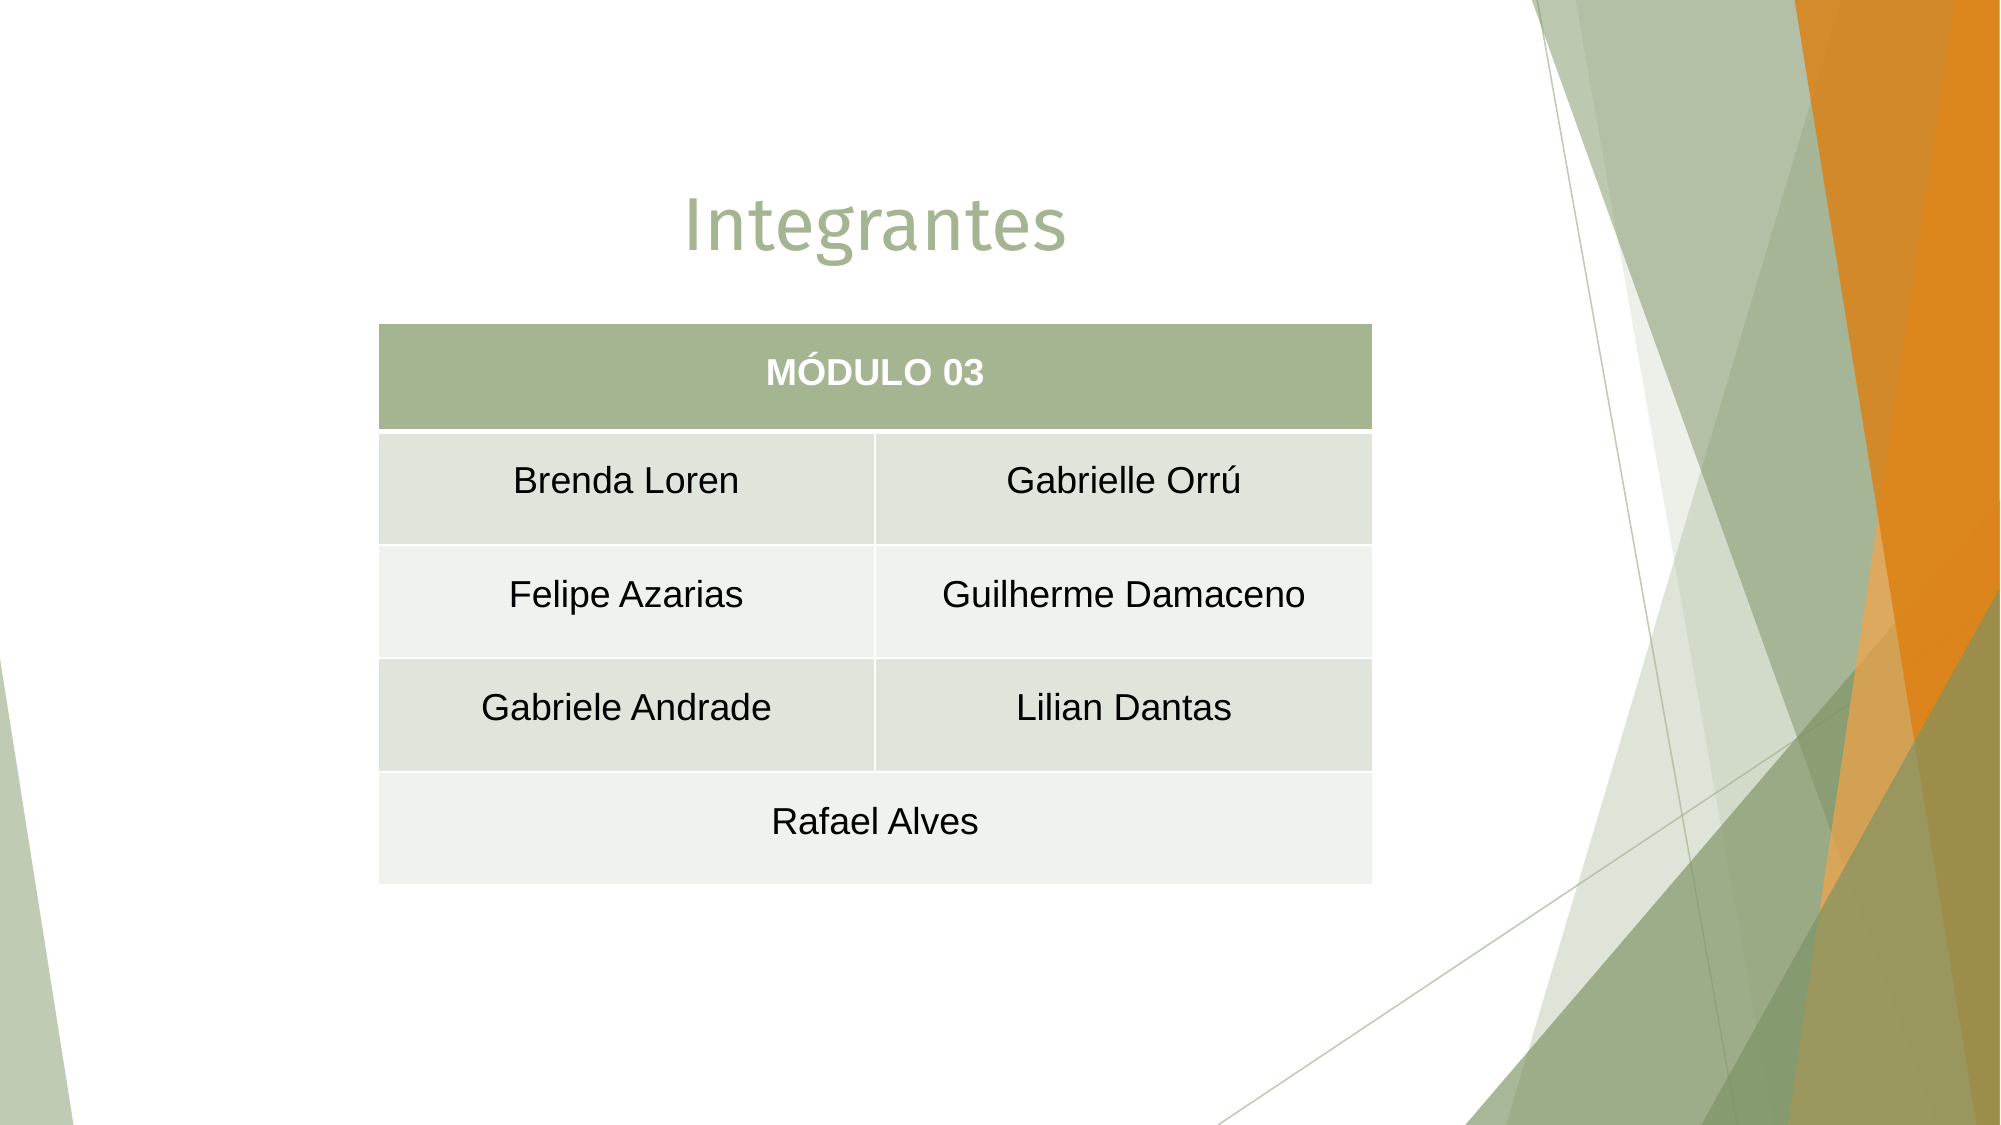

# Integrantes
| MÓDULO 03 |  |
| --- | --- |
| Brenda Loren | Gabrielle Orrú |
| Felipe Azarias | Guilherme Damaceno |
| Gabriele Andrade | Lilian Dantas |
| Rafael Alves |  |